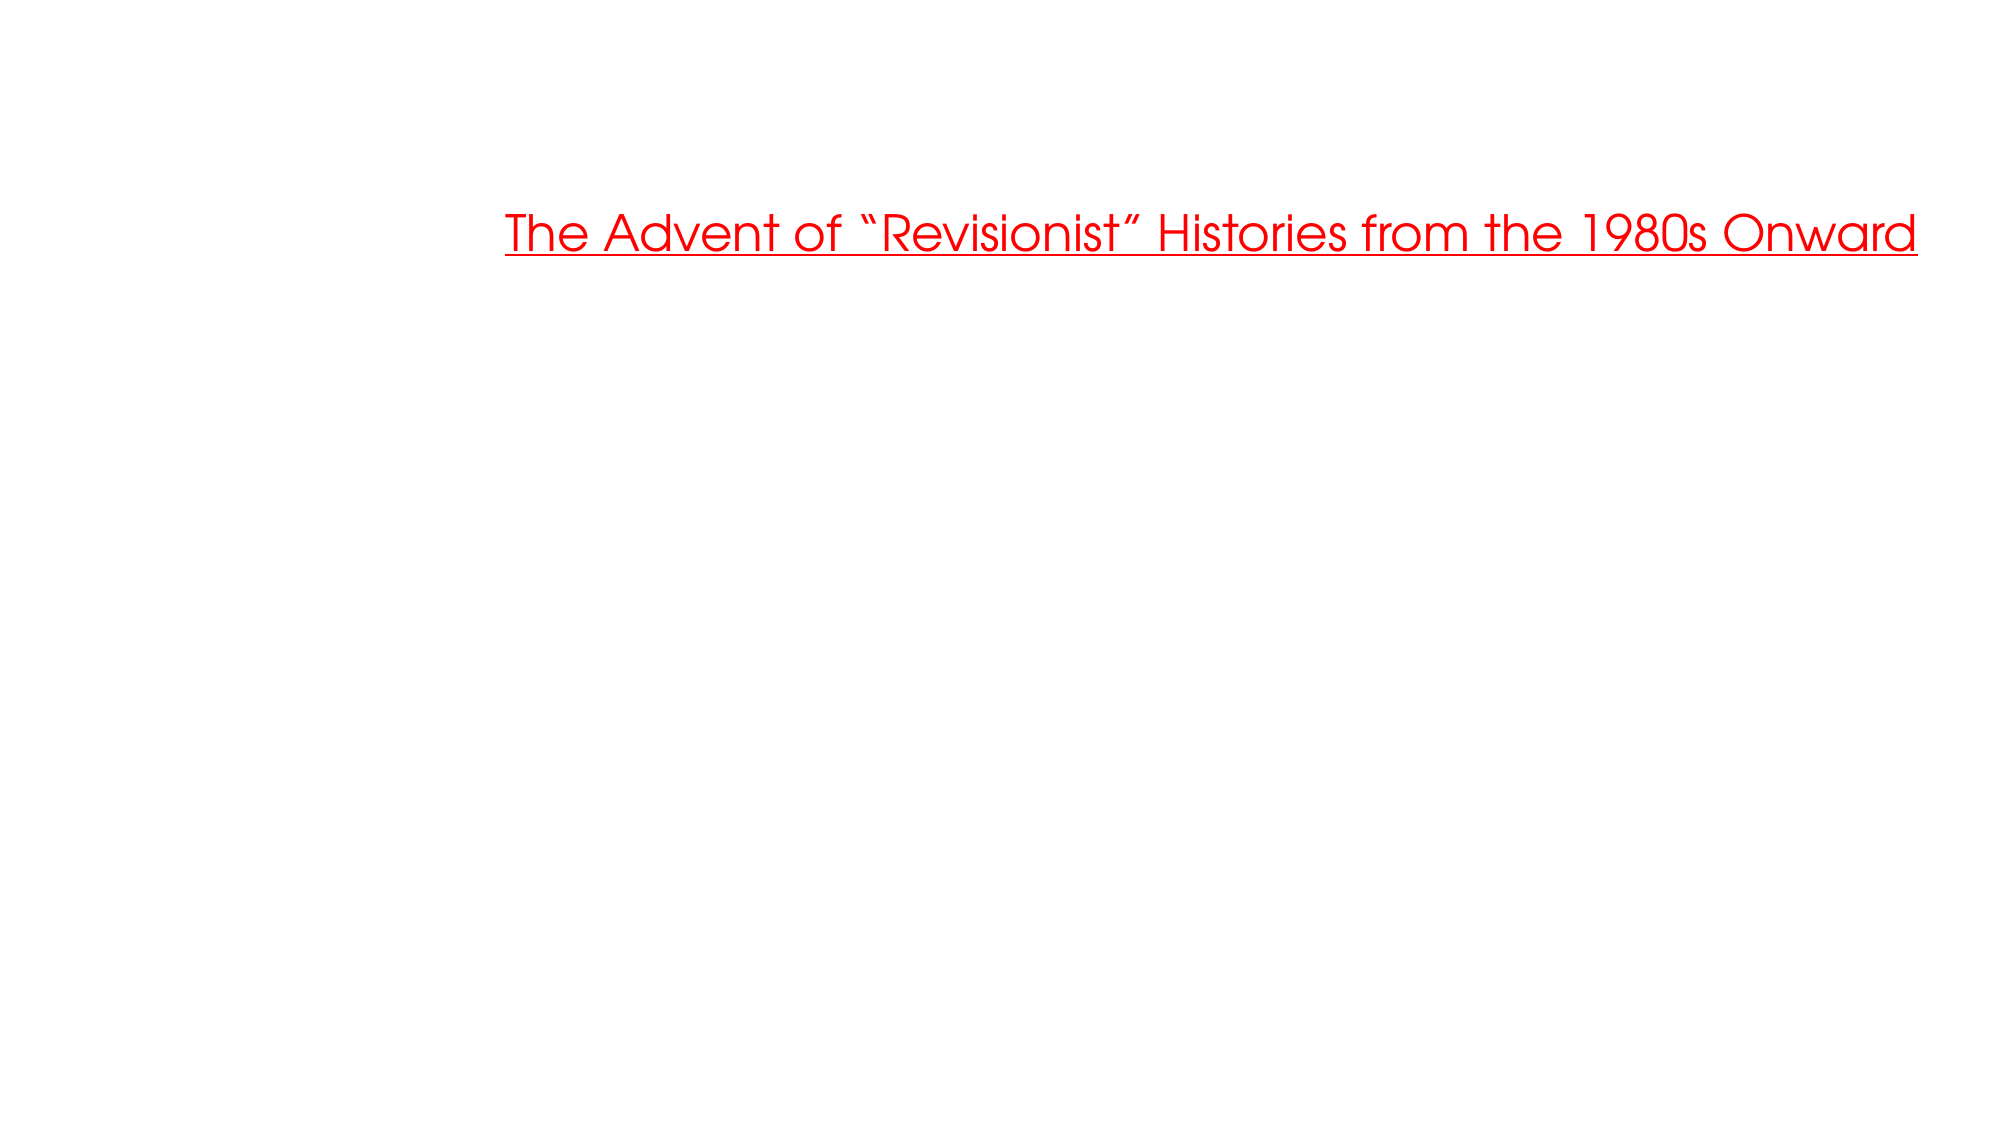

The Advent of “Revisionist” Histories from the 1980s Onward